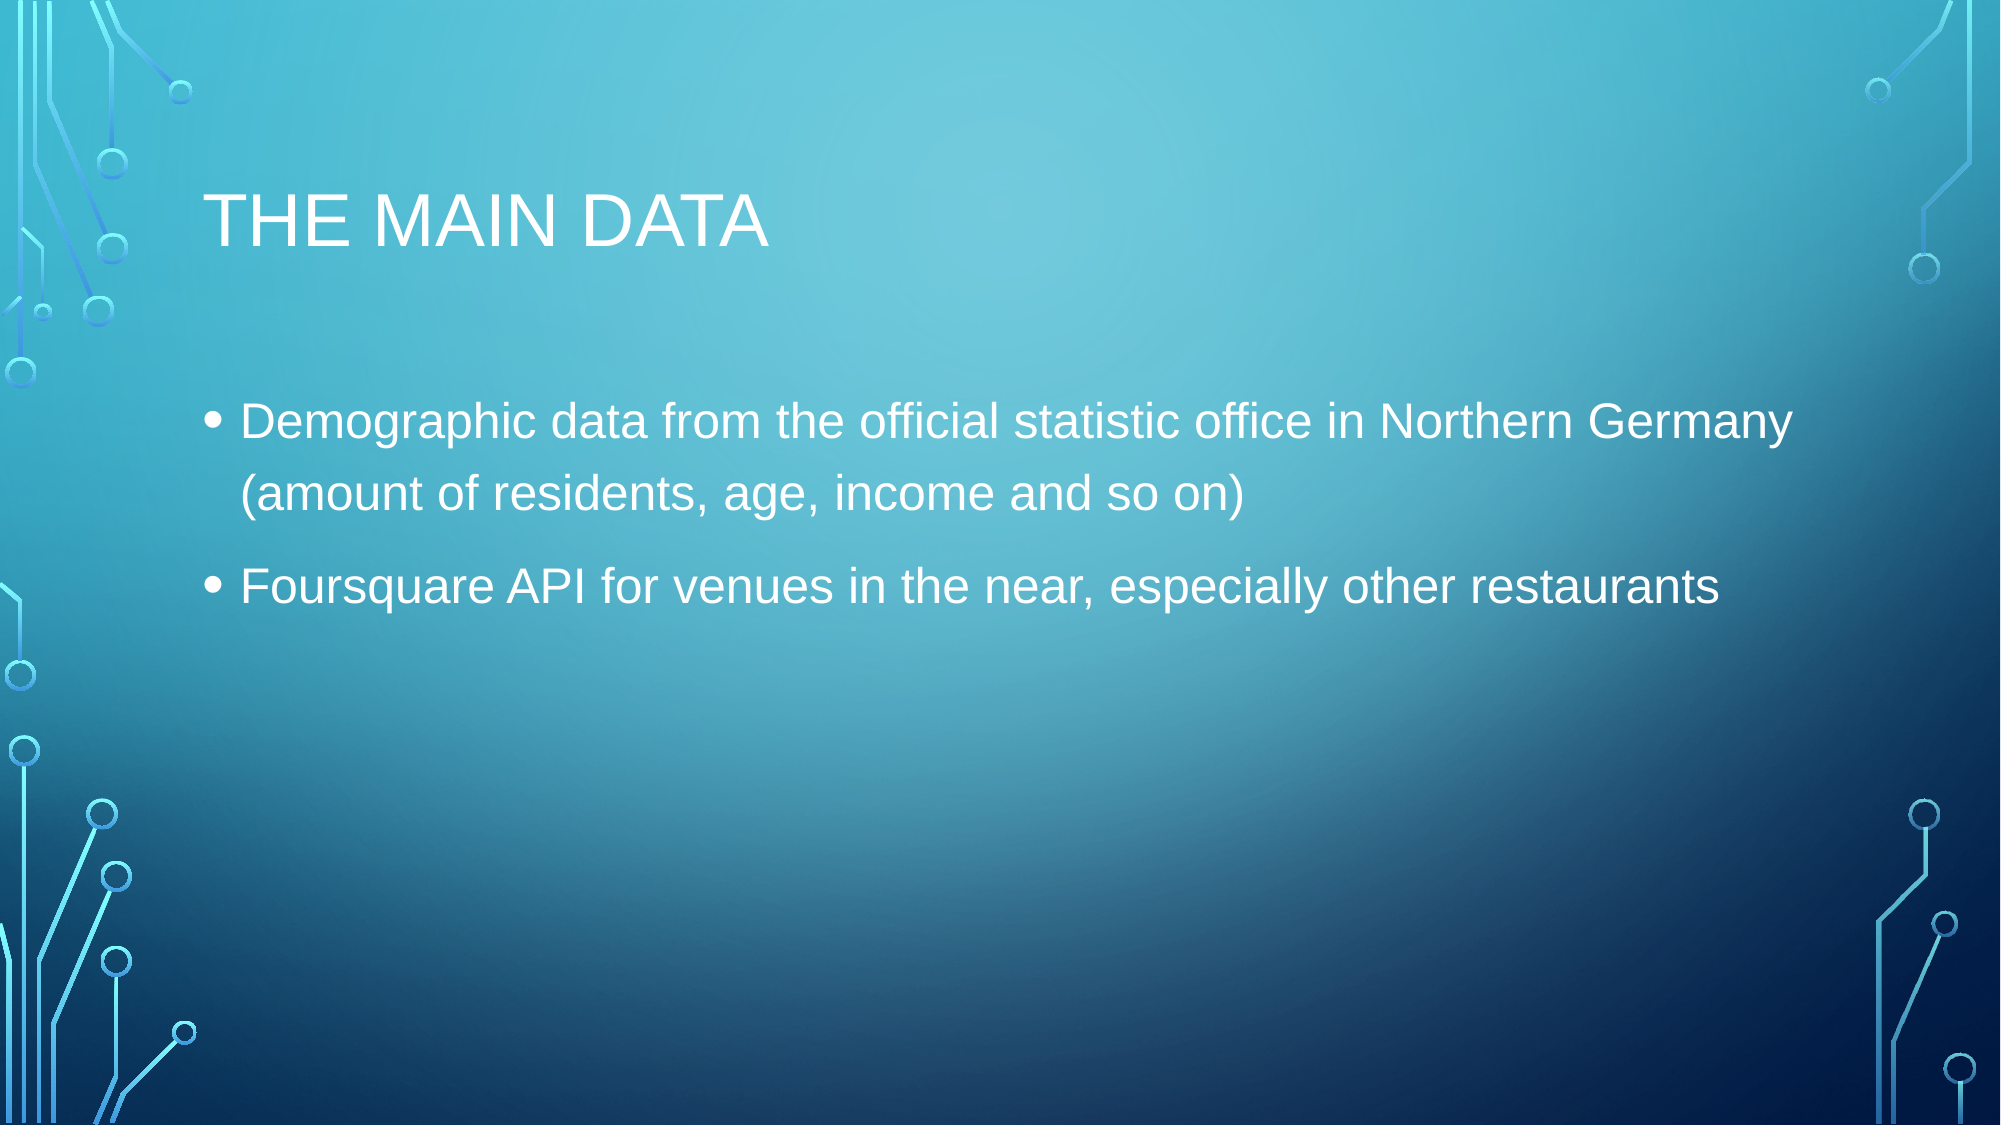

# The Main Data
Demographic data from the official statistic office in Northern Germany (amount of residents, age, income and so on)
Foursquare API for venues in the near, especially other restaurants